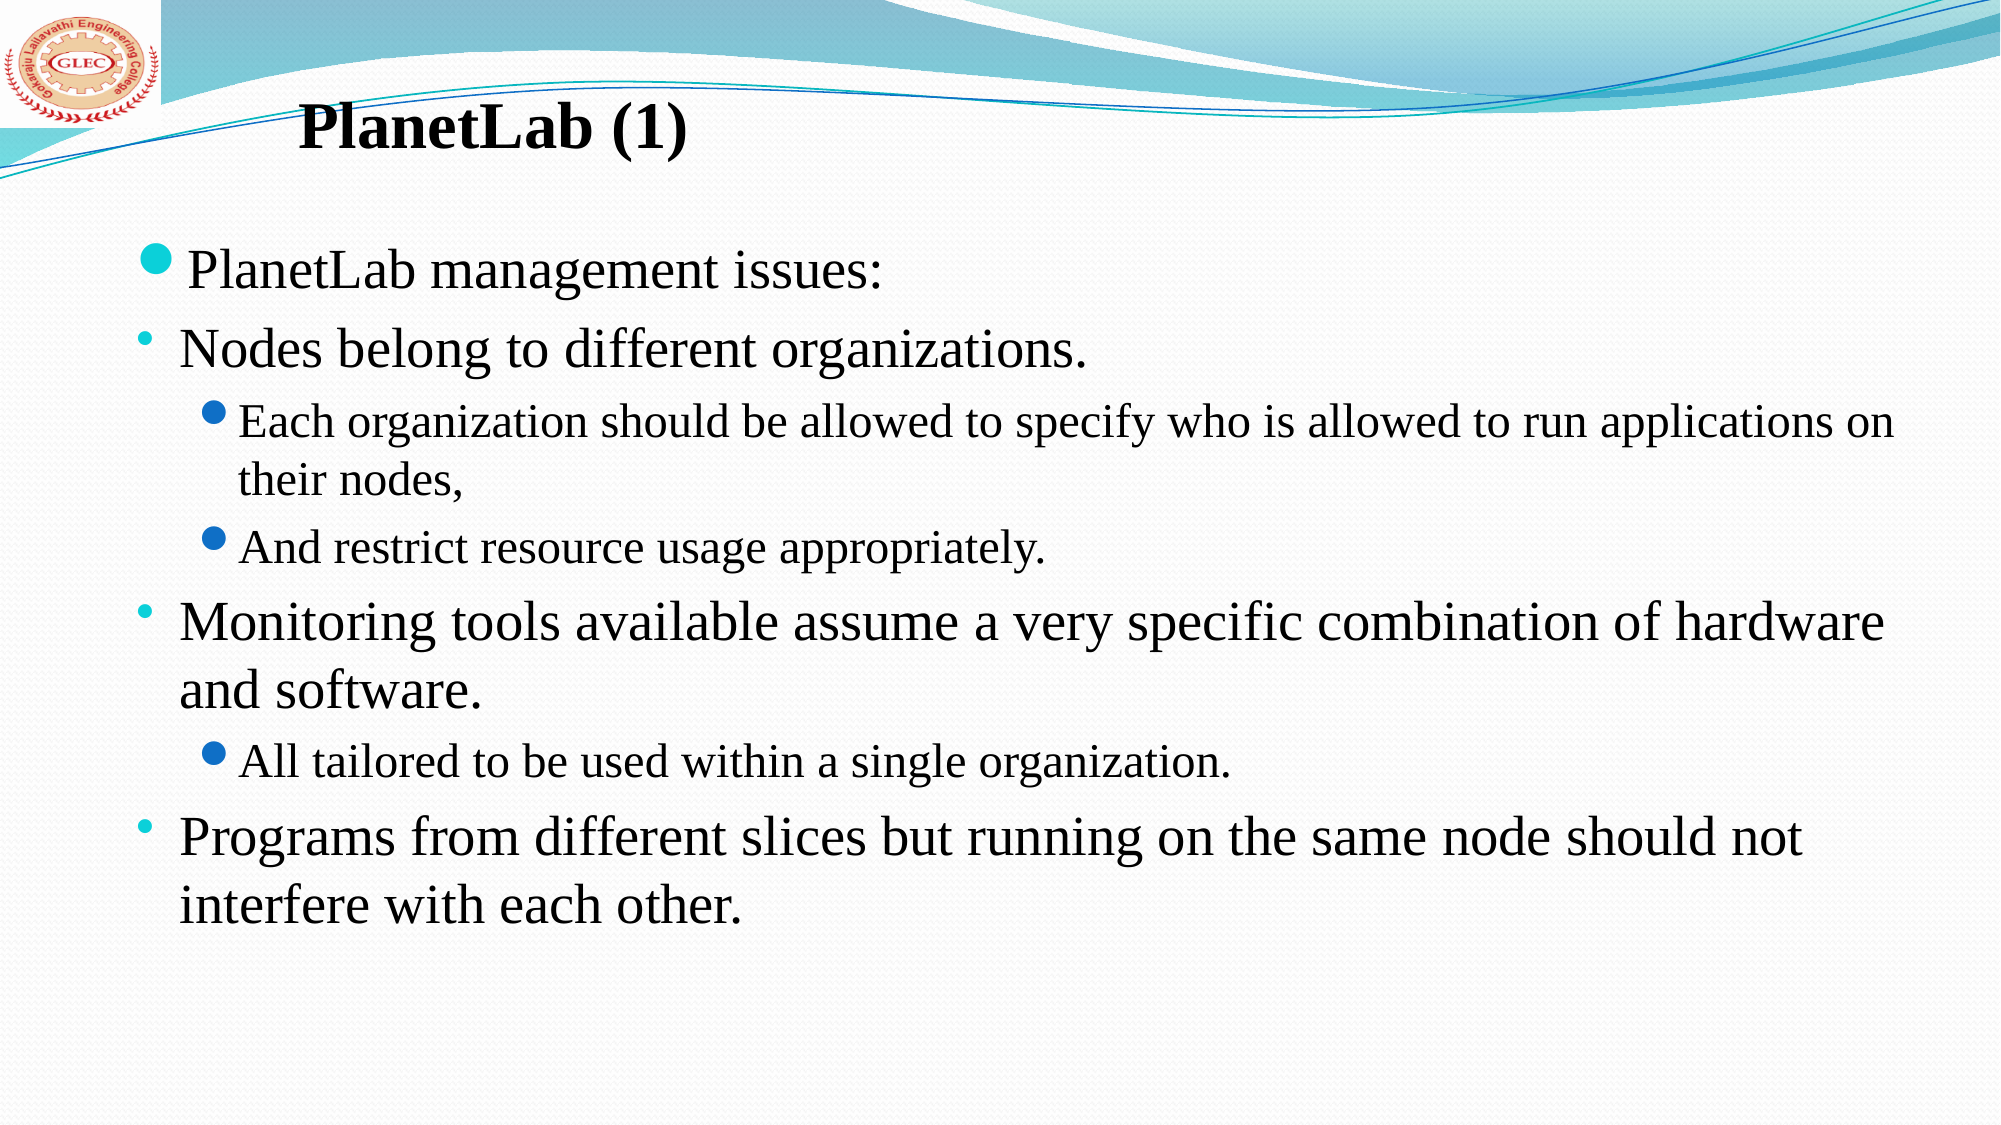

PlanetLab (1)
PlanetLab management issues:
Nodes belong to different organizations.
Each organization should be allowed to specify who is allowed to run applications on their nodes,
And restrict resource usage appropriately.
Monitoring tools available assume a very specific combination of hardware and software.
All tailored to be used within a single organization.
Programs from different slices but running on the same node should not interfere with each other.